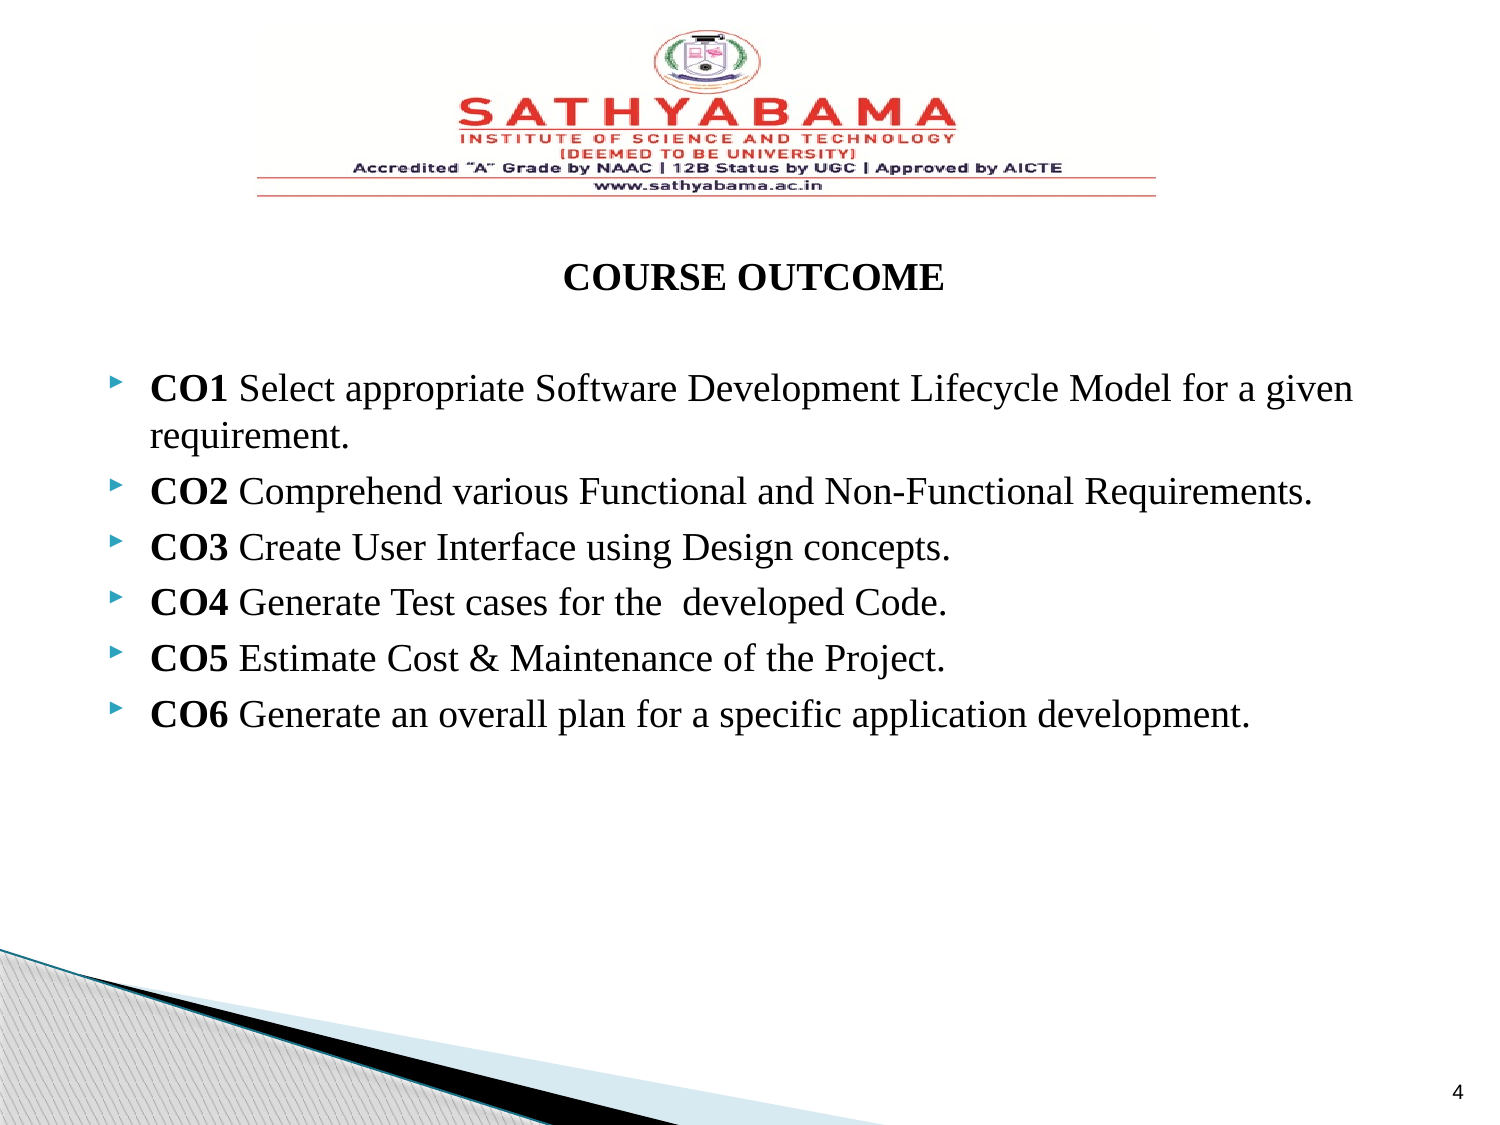

COURSE OUTCOME

CO1 Select appropriate Software Development Lifecycle Model for a given requirement.
CO2 Comprehend various Functional and Non-Functional Requirements.
CO3 Create User Interface using Design concepts.
CO4 Generate Test cases for the  developed Code.
CO5 Estimate Cost & Maintenance of the Project.
CO6 Generate an overall plan for a specific application development.

4